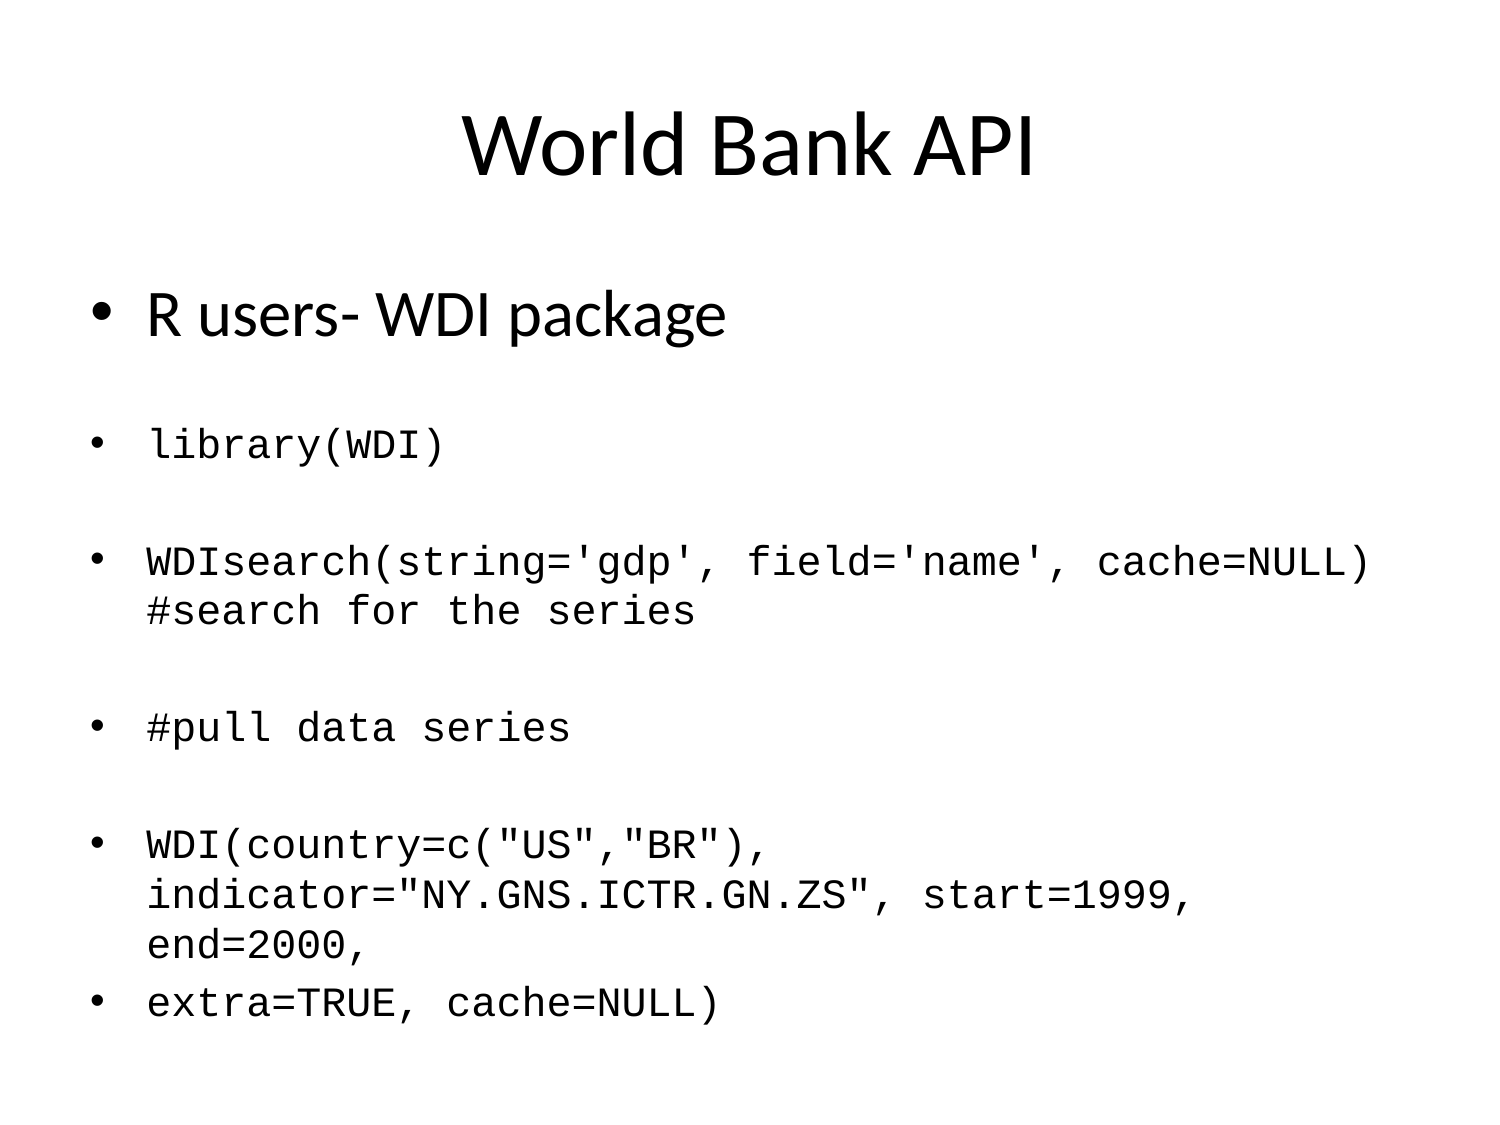

# World Bank API
R users- WDI package

library(WDI)

WDIsearch(string='gdp', field='name', cache=NULL) #search for the series

#pull data series

WDI(country=c("US","BR"), indicator="NY.GNS.ICTR.GN.ZS", start=1999, end=2000,
extra=TRUE, cache=NULL)